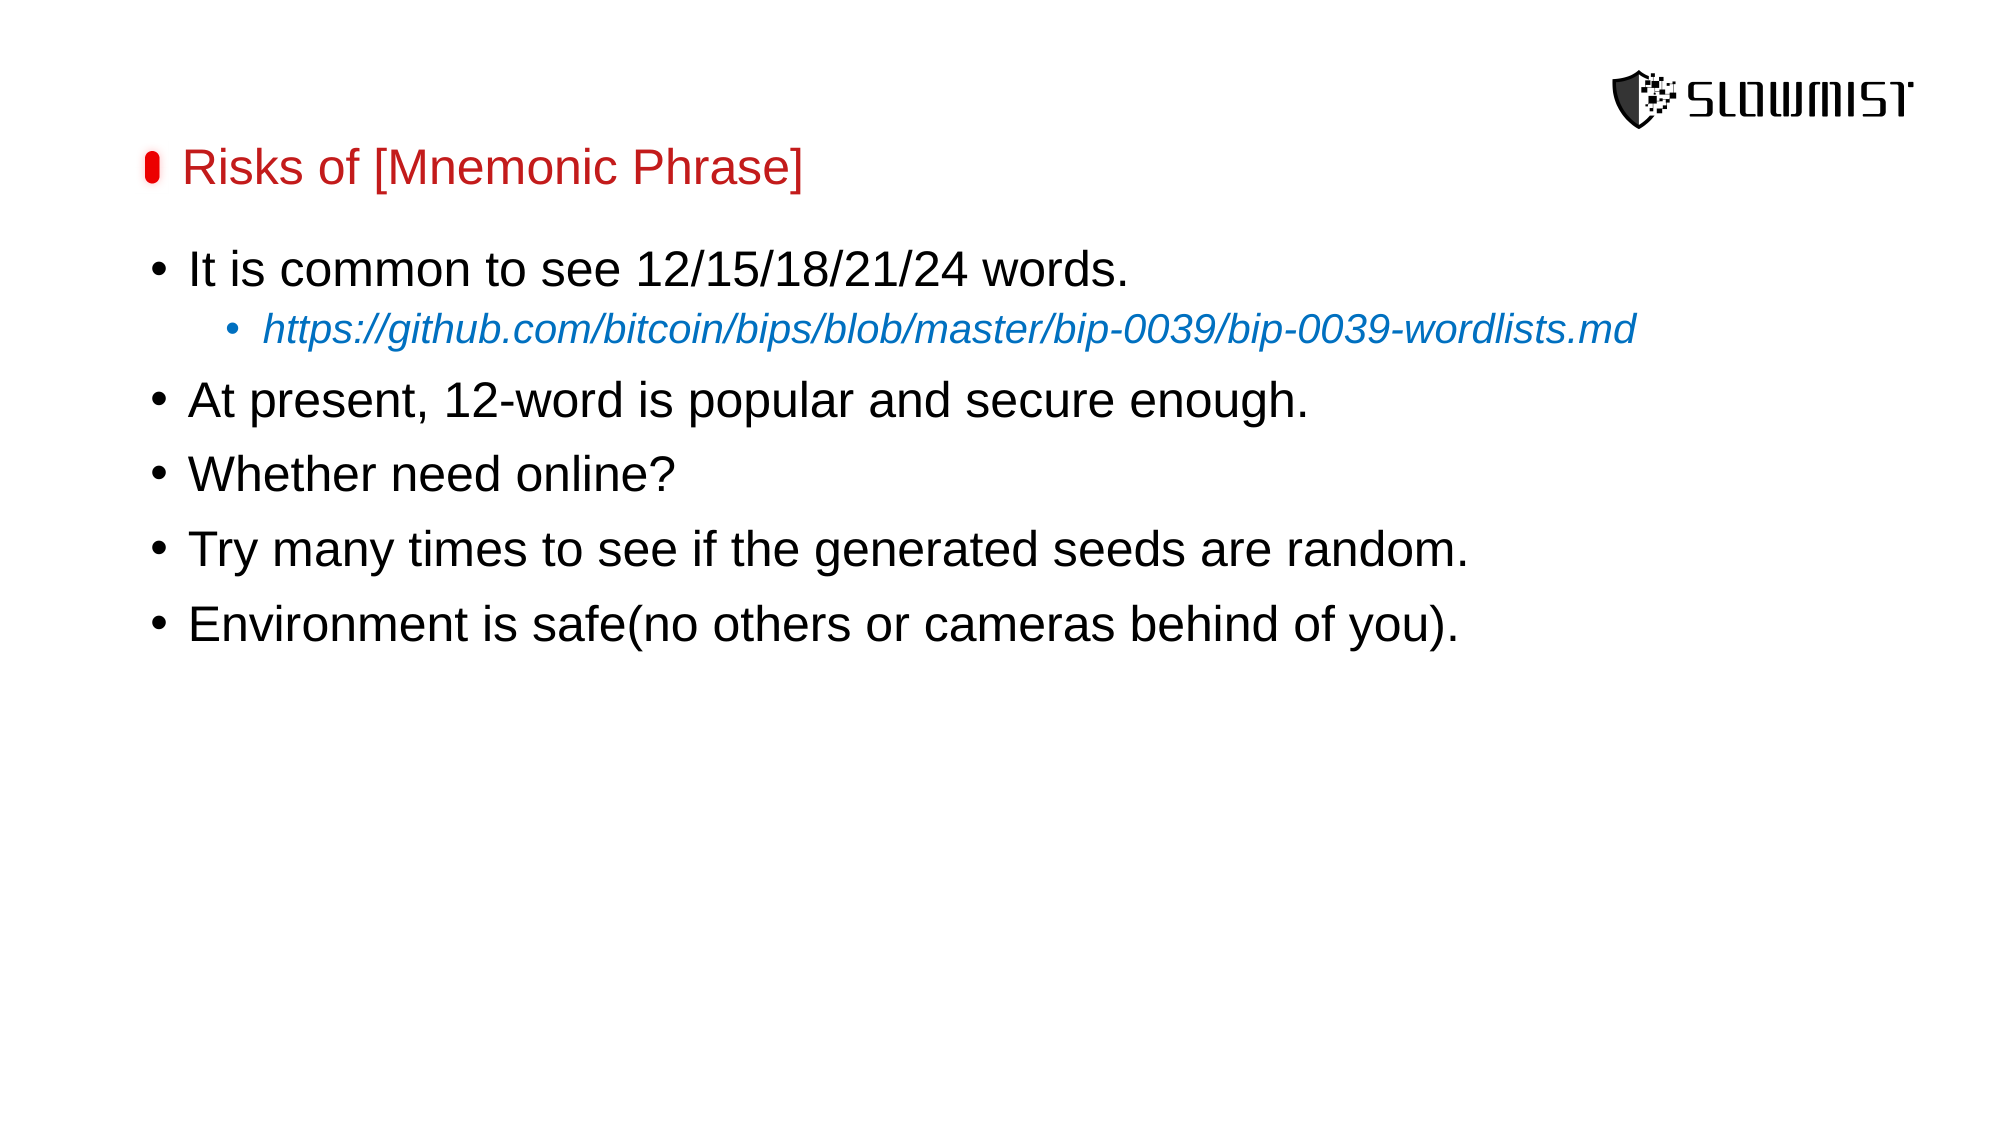

Risks of [Mnemonic Phrase]
It is common to see 12/15/18/21/24 words.
https://github.com/bitcoin/bips/blob/master/bip-0039/bip-0039-wordlists.md
At present, 12-word is popular and secure enough.
Whether need online?
Try many times to see if the generated seeds are random.
Environment is safe(no others or cameras behind of you).